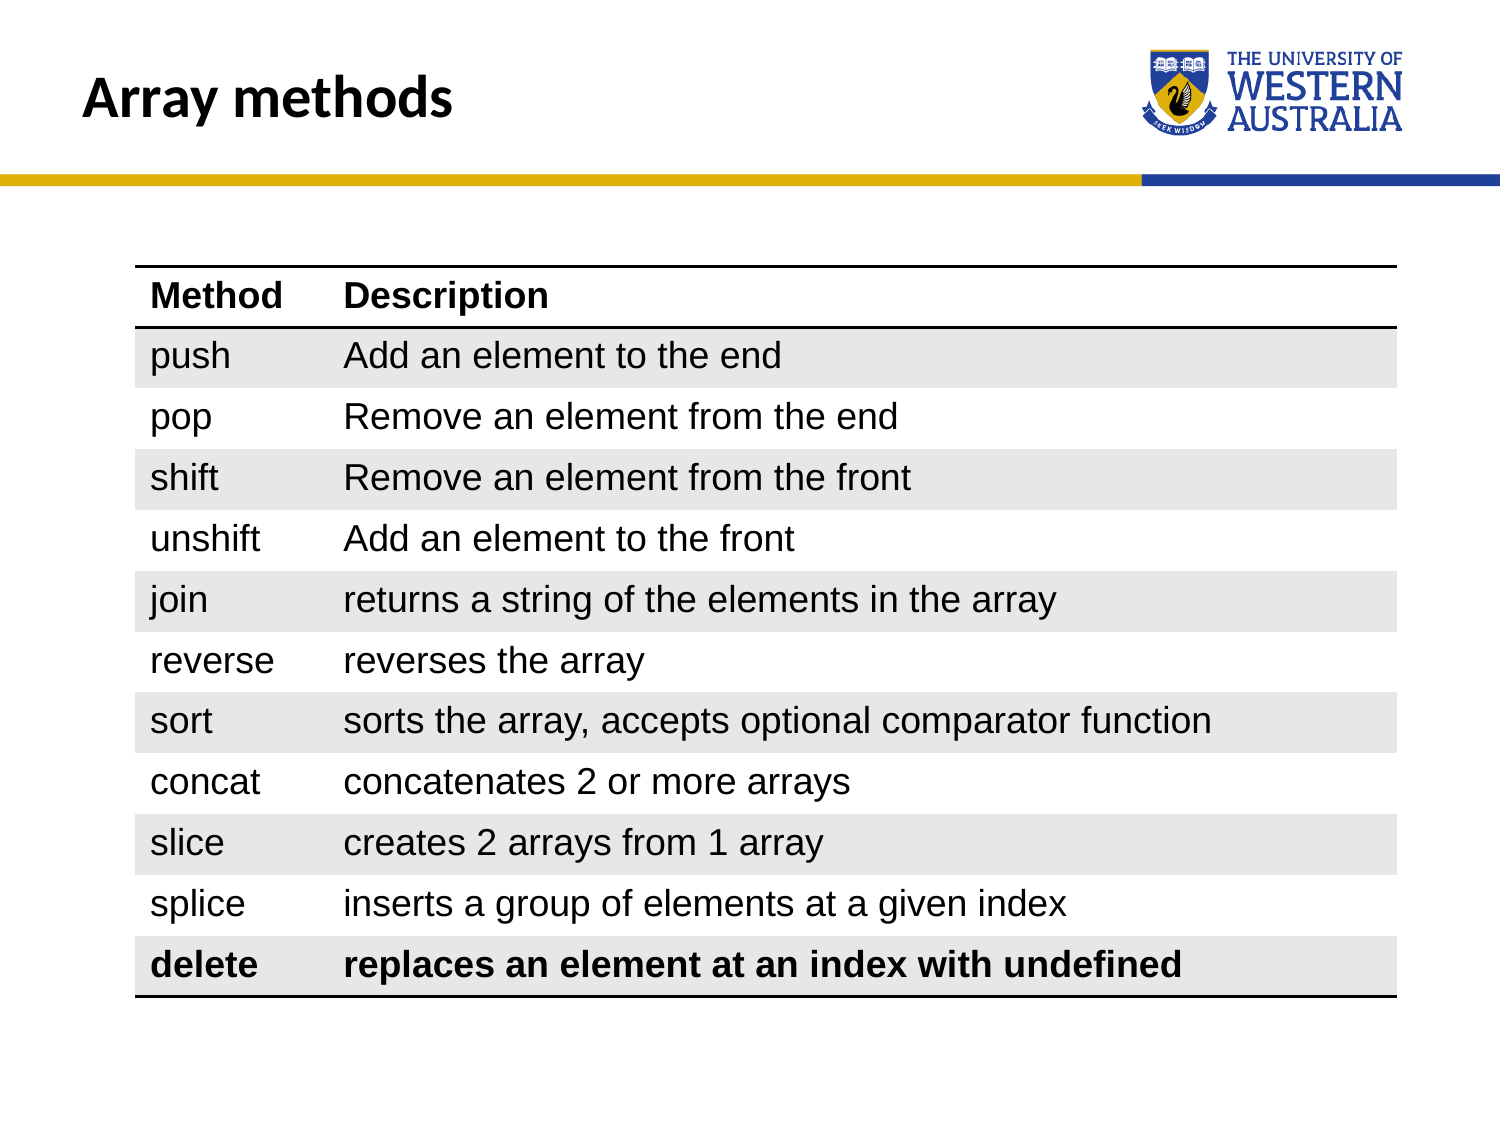

Array methods
| Method | Description |
| --- | --- |
| push | Add an element to the end |
| pop | Remove an element from the end |
| shift | Remove an element from the front |
| unshift | Add an element to the front |
| join | returns a string of the elements in the array |
| reverse | reverses the array |
| sort | sorts the array, accepts optional comparator function |
| concat | concatenates 2 or more arrays |
| slice | creates 2 arrays from 1 array |
| splice | inserts a group of elements at a given index |
| delete | replaces an element at an index with undefined |
33